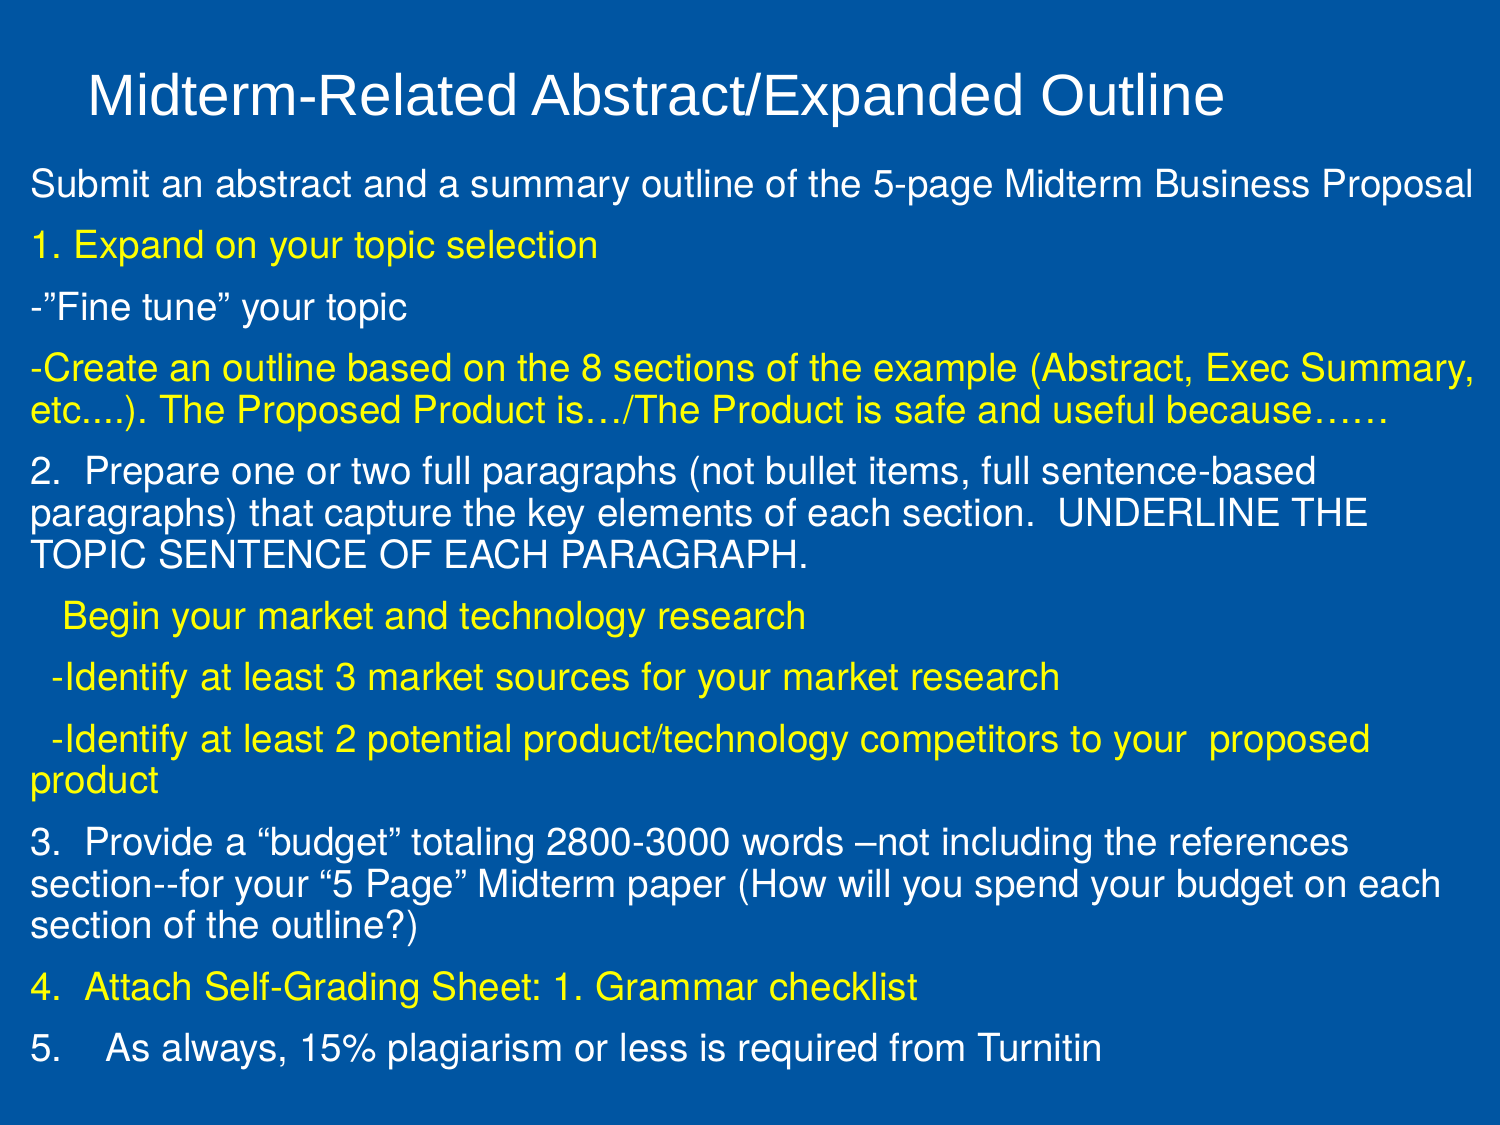

# Midterm-Related Abstract/Expanded Outline
Submit an abstract and a summary outline of the 5-page Midterm Business Proposal
1. Expand on your topic selection
-”Fine tune” your topic
-Create an outline based on the 8 sections of the example (Abstract, Exec Summary, etc....). The Proposed Product is…/The Product is safe and useful because……
2.  Prepare one or two full paragraphs (not bullet items, full sentence-based paragraphs) that capture the key elements of each section.  UNDERLINE THE TOPIC SENTENCE OF EACH PARAGRAPH.
   Begin your market and technology research
  -Identify at least 3 market sources for your market research
  -Identify at least 2 potential product/technology competitors to your  proposed product
3.  Provide a “budget” totaling 2800-3000 words –not including the references section--for your “5 Page” Midterm paper (How will you spend your budget on each section of the outline?)
4.  Attach Self-Grading Sheet: 1. Grammar checklist
As always, 15% plagiarism or less is required from Turnitin